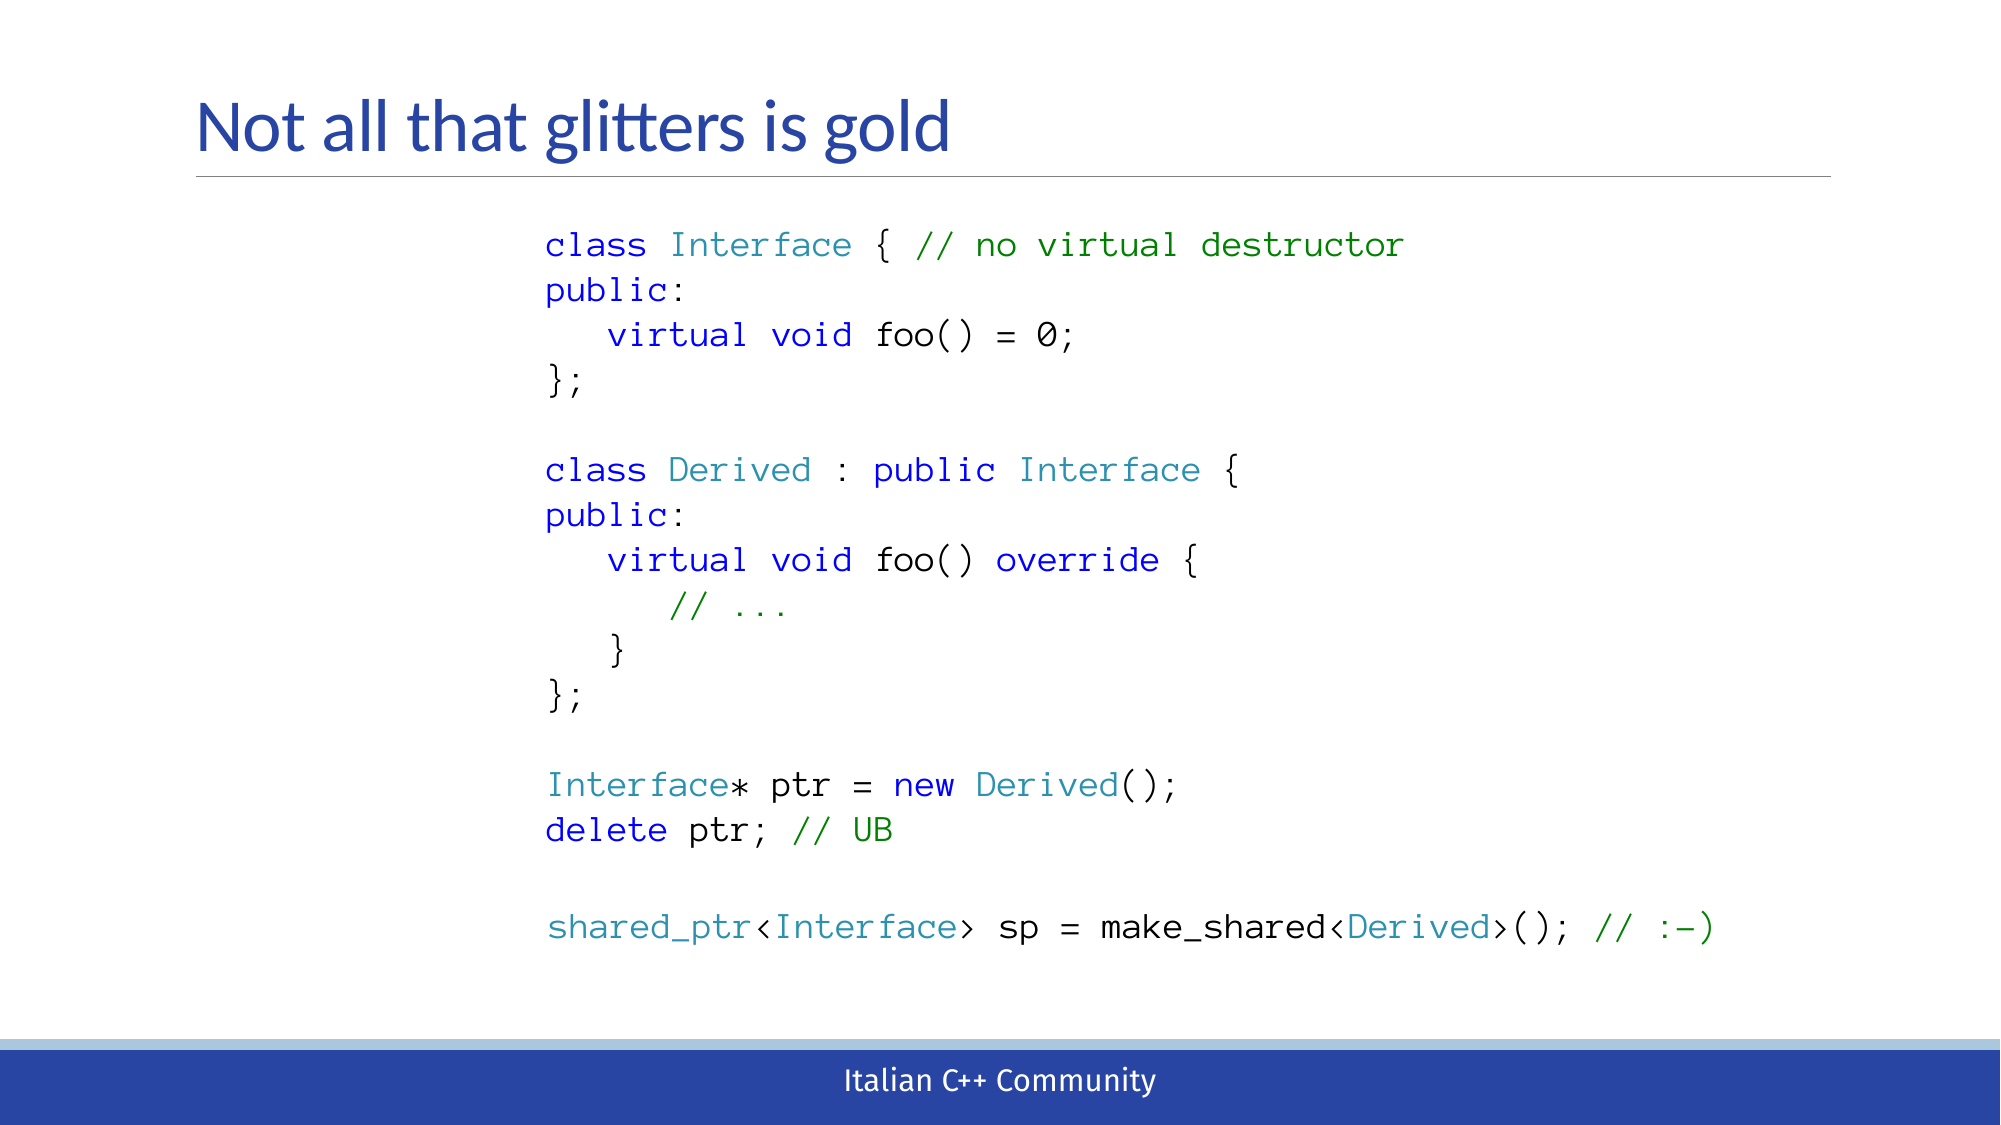

# Not all that glitters is gold
class Interface { // no virtual destructor
public:
   virtual void foo() = 0;
};

class Derived : public Interface {
public:
   virtual void foo() override {
      // ...
   }
};

Interface* ptr = new Derived();
delete ptr; // UB

shared_ptr<Interface> sp = make_shared<Derived>(); // :-)